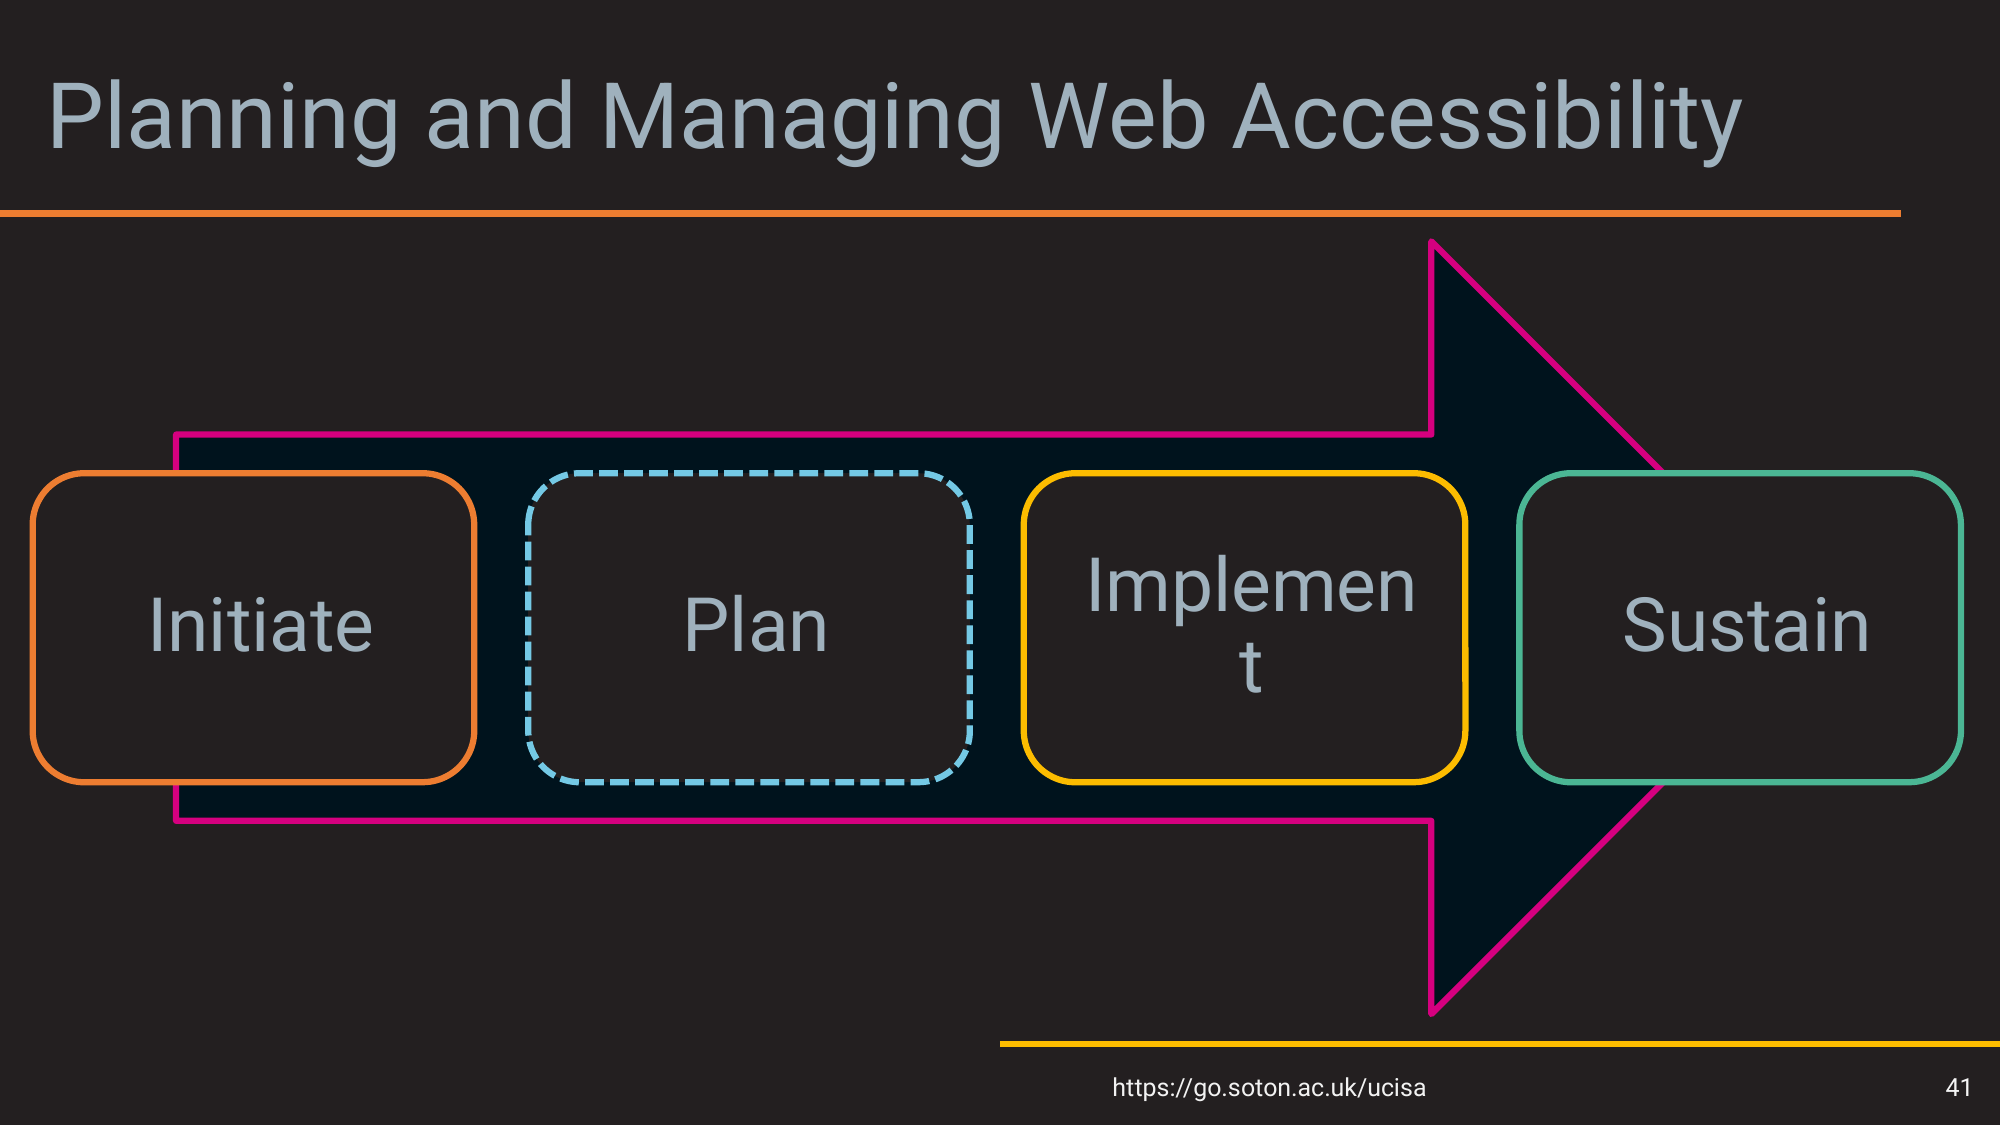

# Planning and Managing Web Accessibility
Initiate
Plan
Implement
Sustain
41
https://go.soton.ac.uk/ucisa